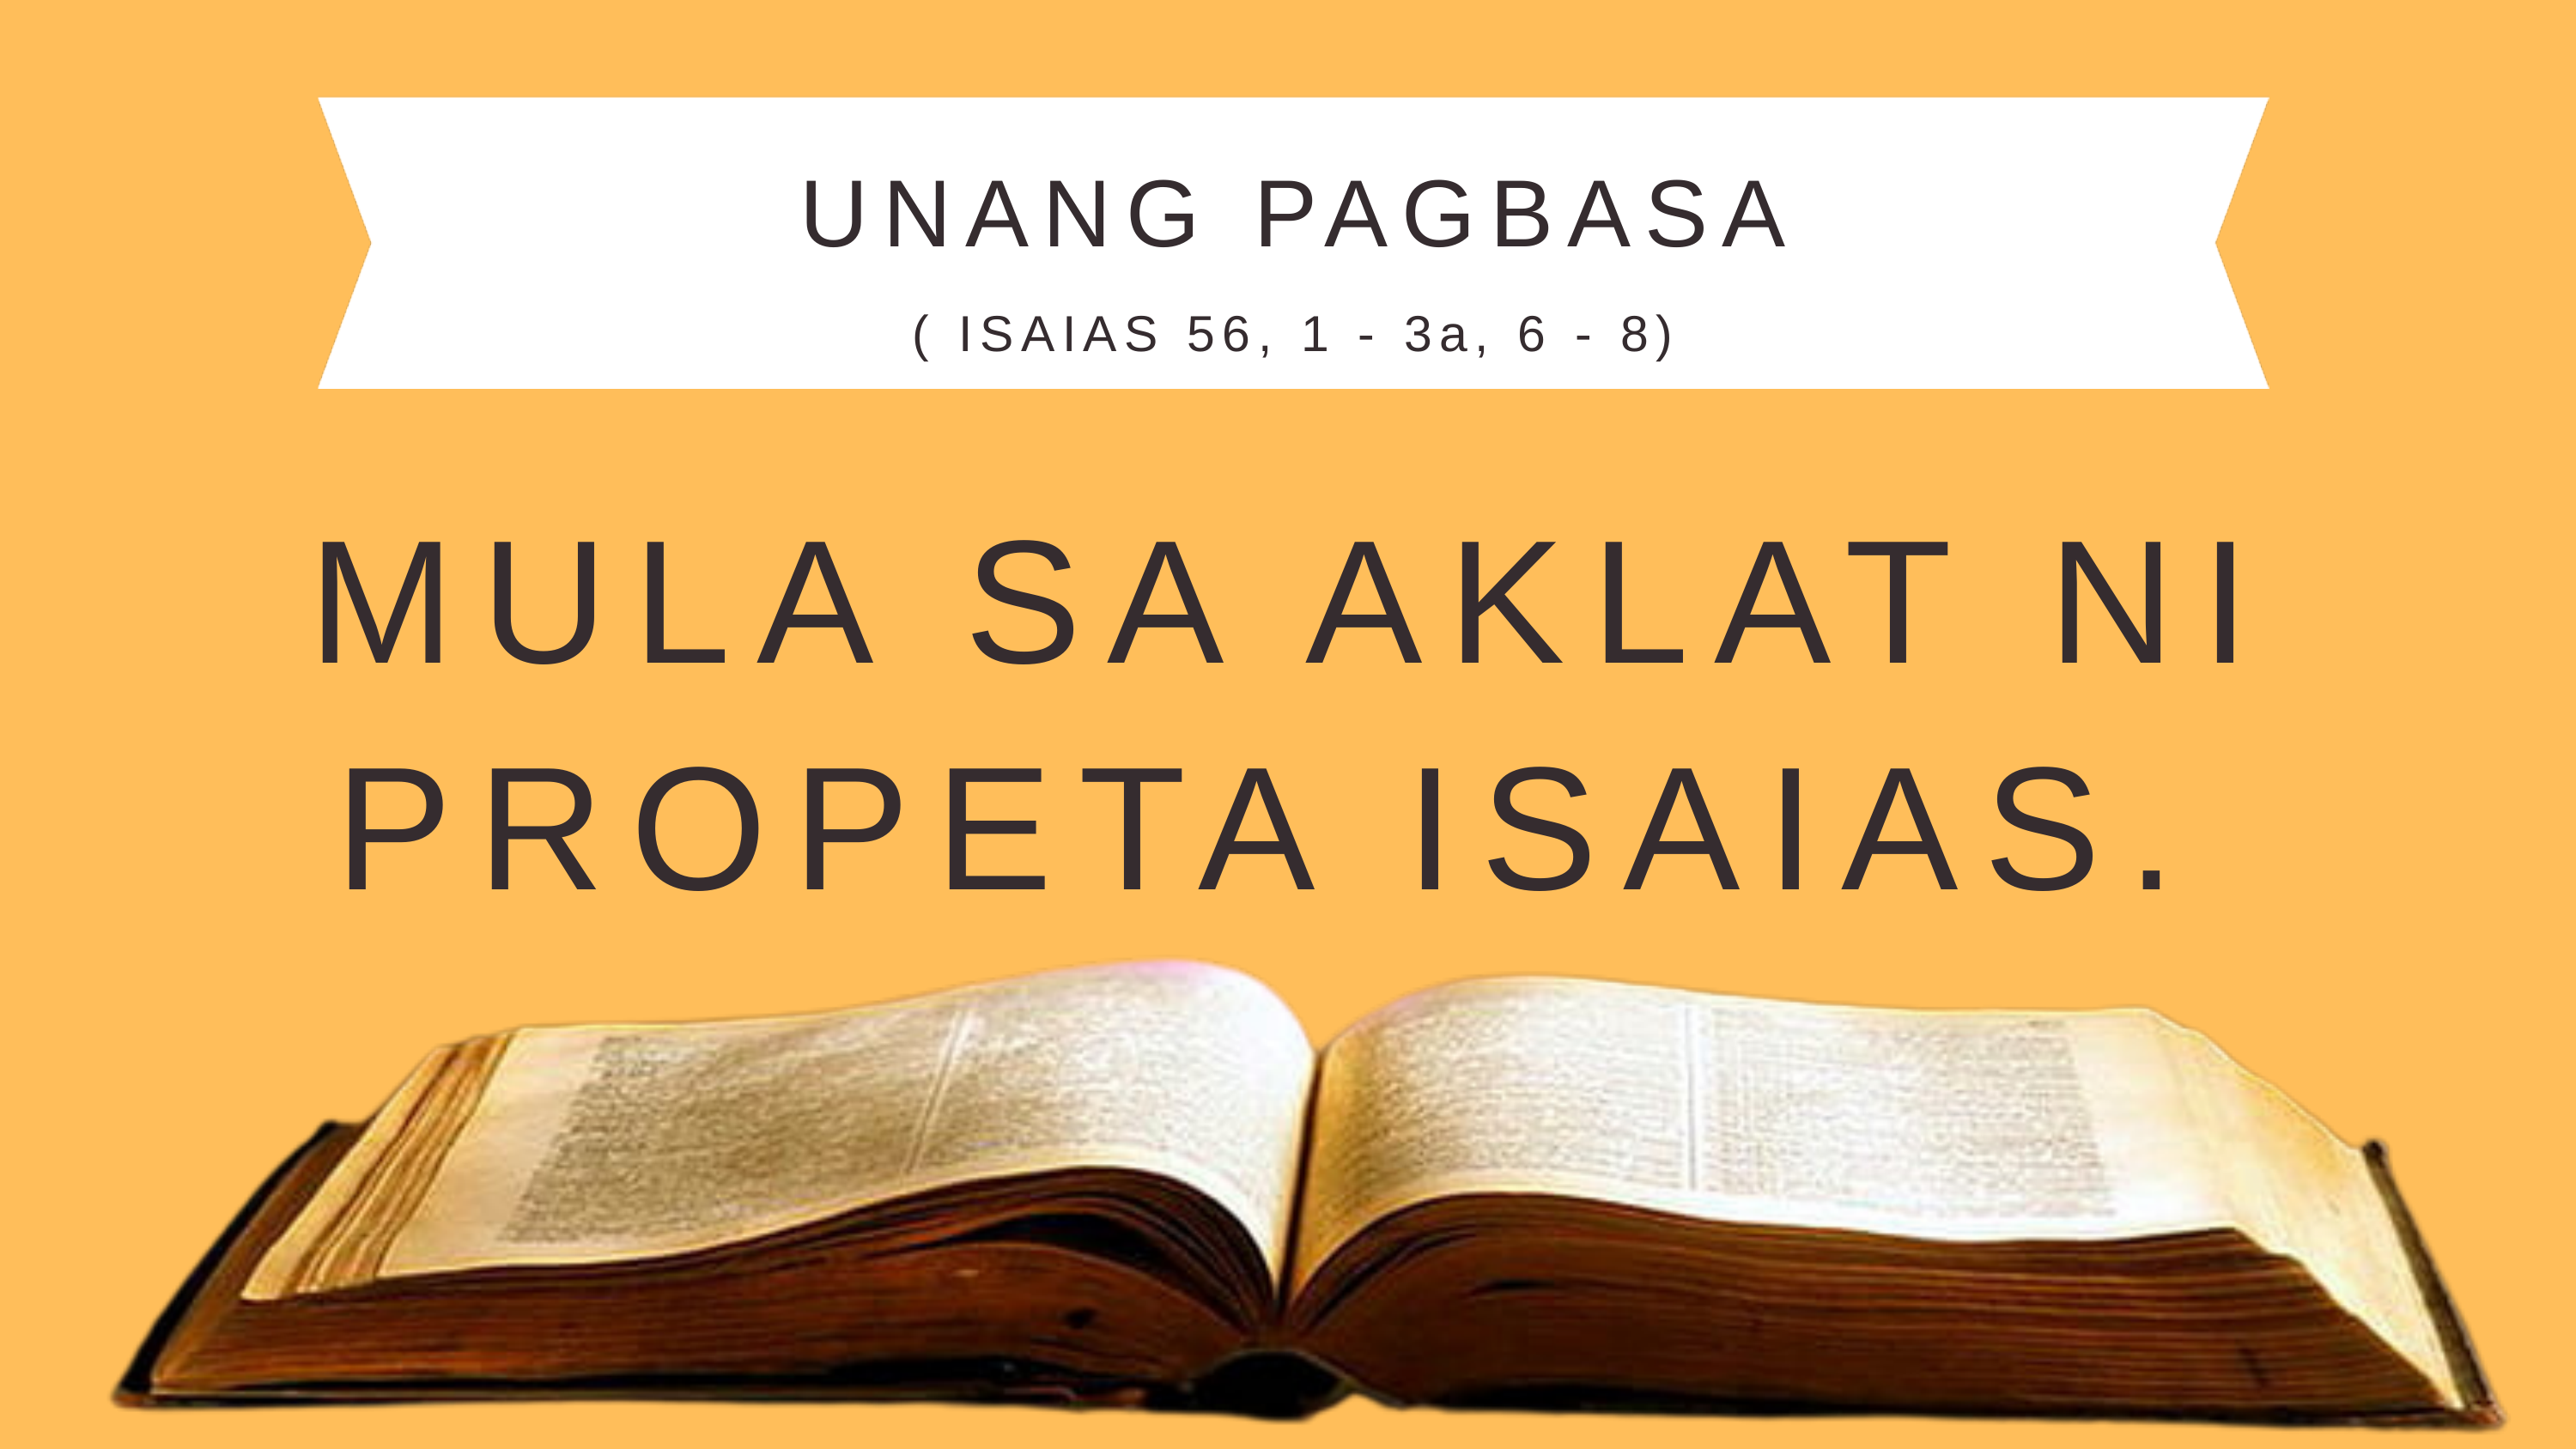

UNANG PAGBASA
( ISAIAS 56, 1 - 3a, 6 - 8)
MULA SA AKLAT NI PROPETA ISAIAS.